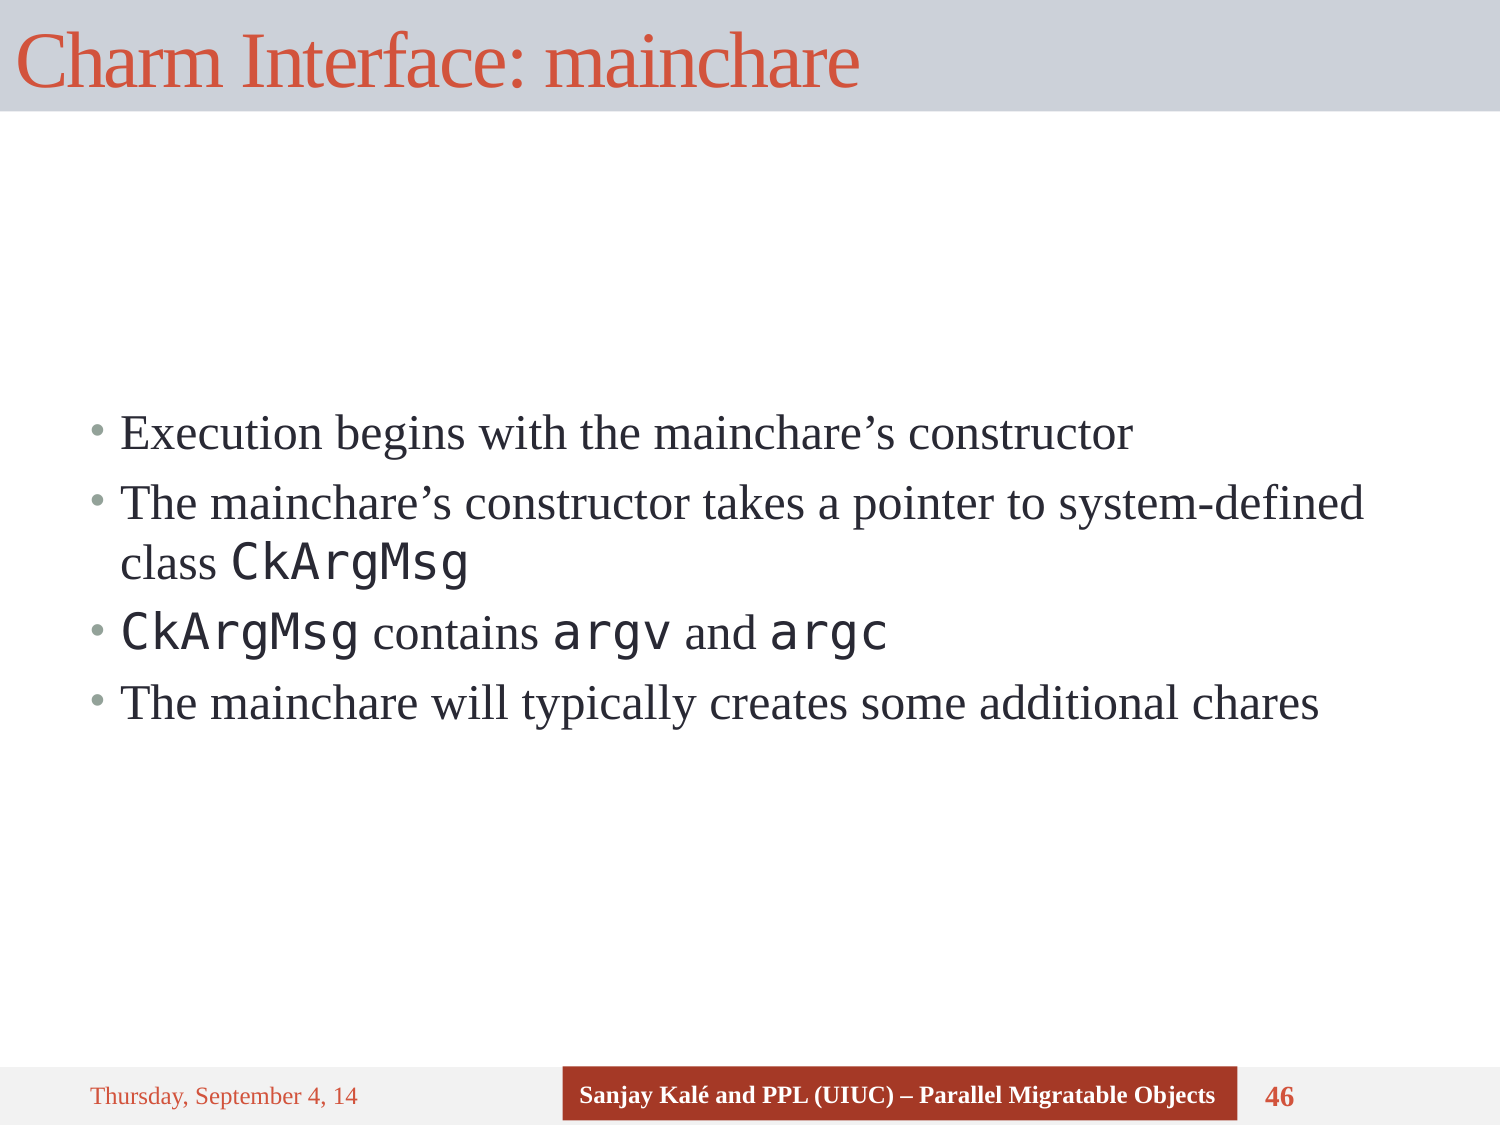

# Charm Interface: mainchare
Execution begins with the mainchare’s constructor
The mainchare’s constructor takes a pointer to system-defined class CkArgMsg
CkArgMsg contains argv and argc
The mainchare will typically creates some additional chares
Sanjay Kalé and PPL (UIUC) – Parallel Migratable Objects
Thursday, September 4, 14
46